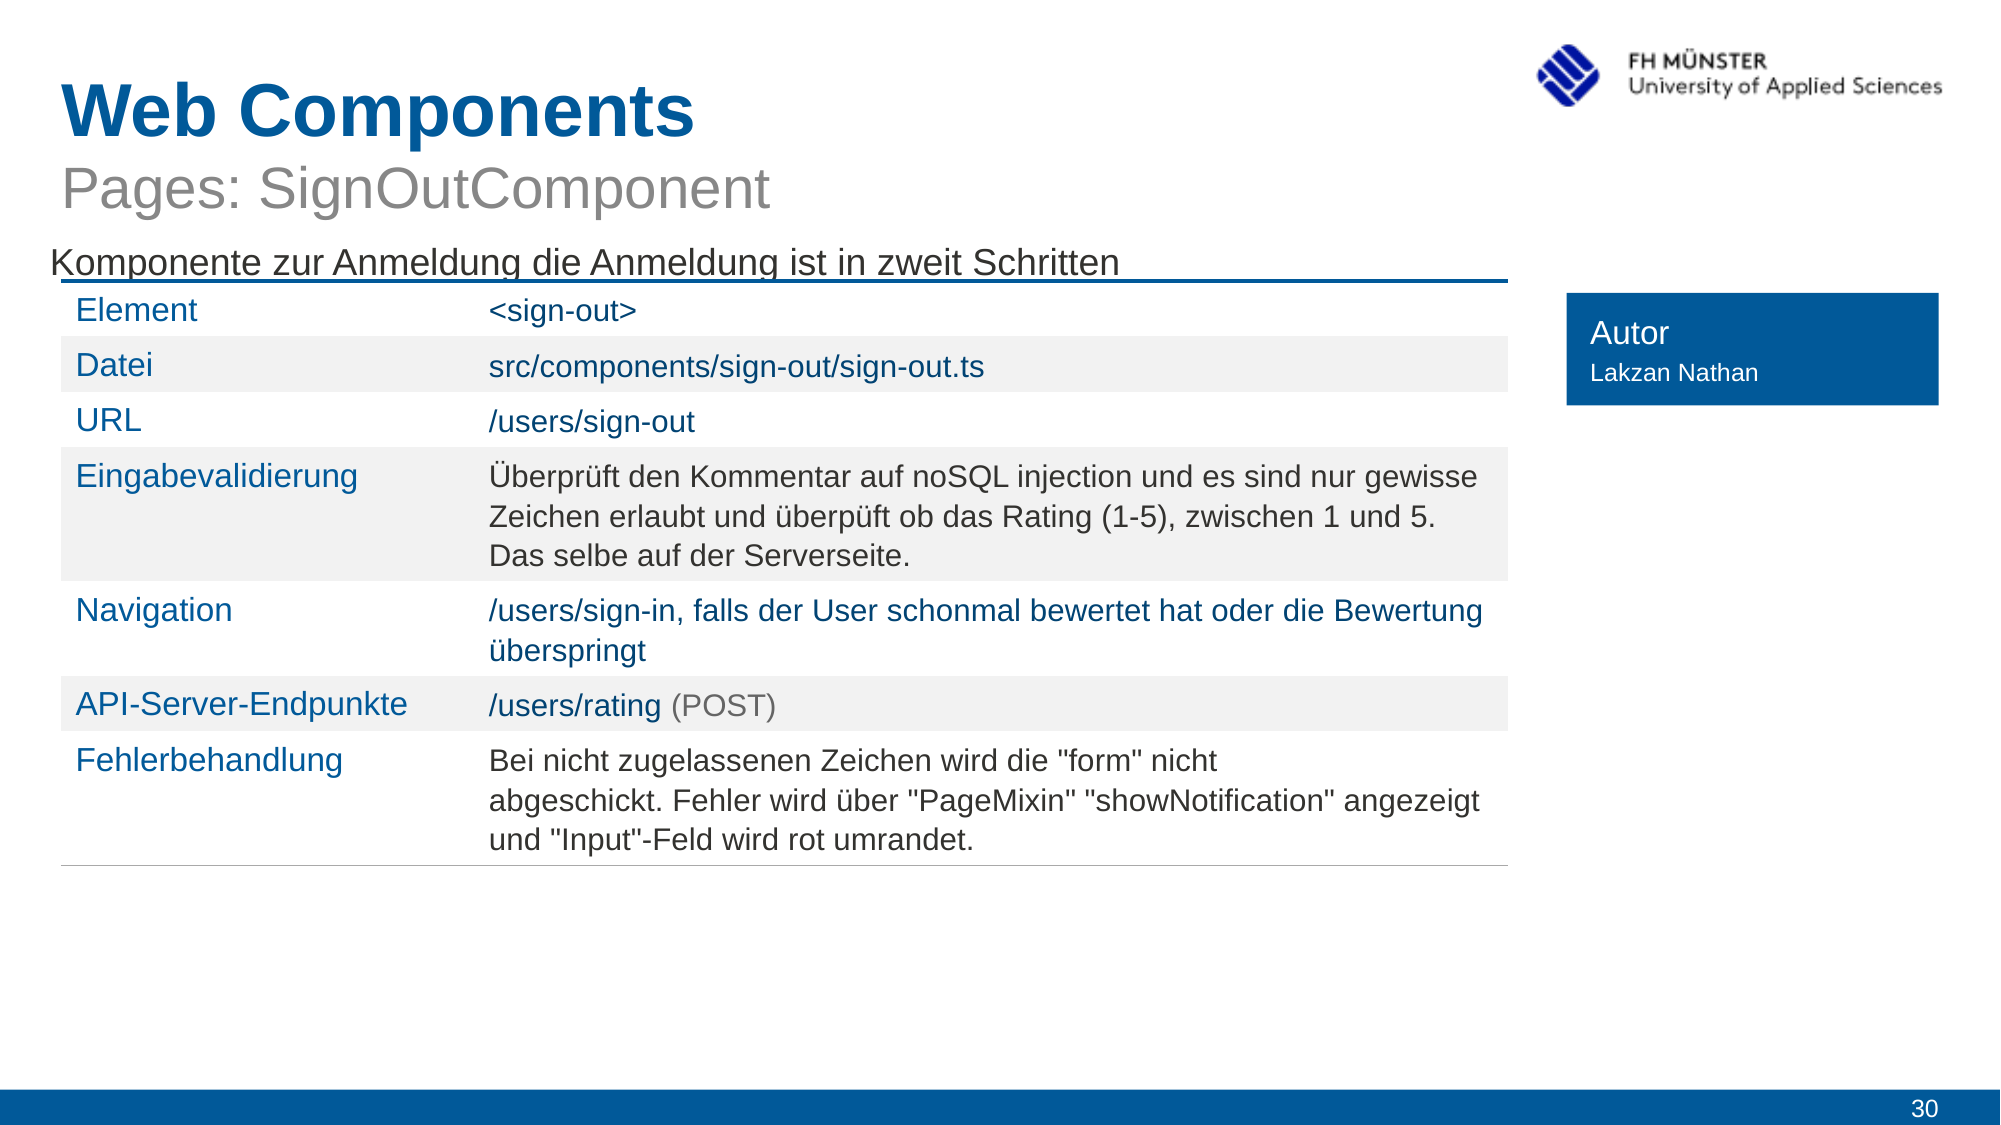

# Web Components
Pages: SignOutComponent

Komponente zur Anmeldung die Anmeldung ist in zweit Schritten
| Element | <sign-out> |
| --- | --- |
| Datei | src/components/sign-out/sign-out.ts |
| URL | /users/sign-out |
| Eingabevalidierung | Überprüft den Kommentar auf noSQL injection und es sind nur gewisse Zeichen erlaubt und überpüft ob das Rating (1-5), zwischen 1 und 5. Das selbe auf der Serverseite. |
| Navigation | /users/sign-in, falls der User schonmal bewertet hat oder die Bewertung überspringt |
| API-Server-Endpunkte | /users/rating (POST) |
| Fehlerbehandlung | Bei nicht zugelassenen Zeichen wird die "form" nicht abgeschickt. Fehler wird über "PageMixin" "showNotification" angezeigt und "Input"-Feld wird rot umrandet. |

Autor
Lakzan Nathan